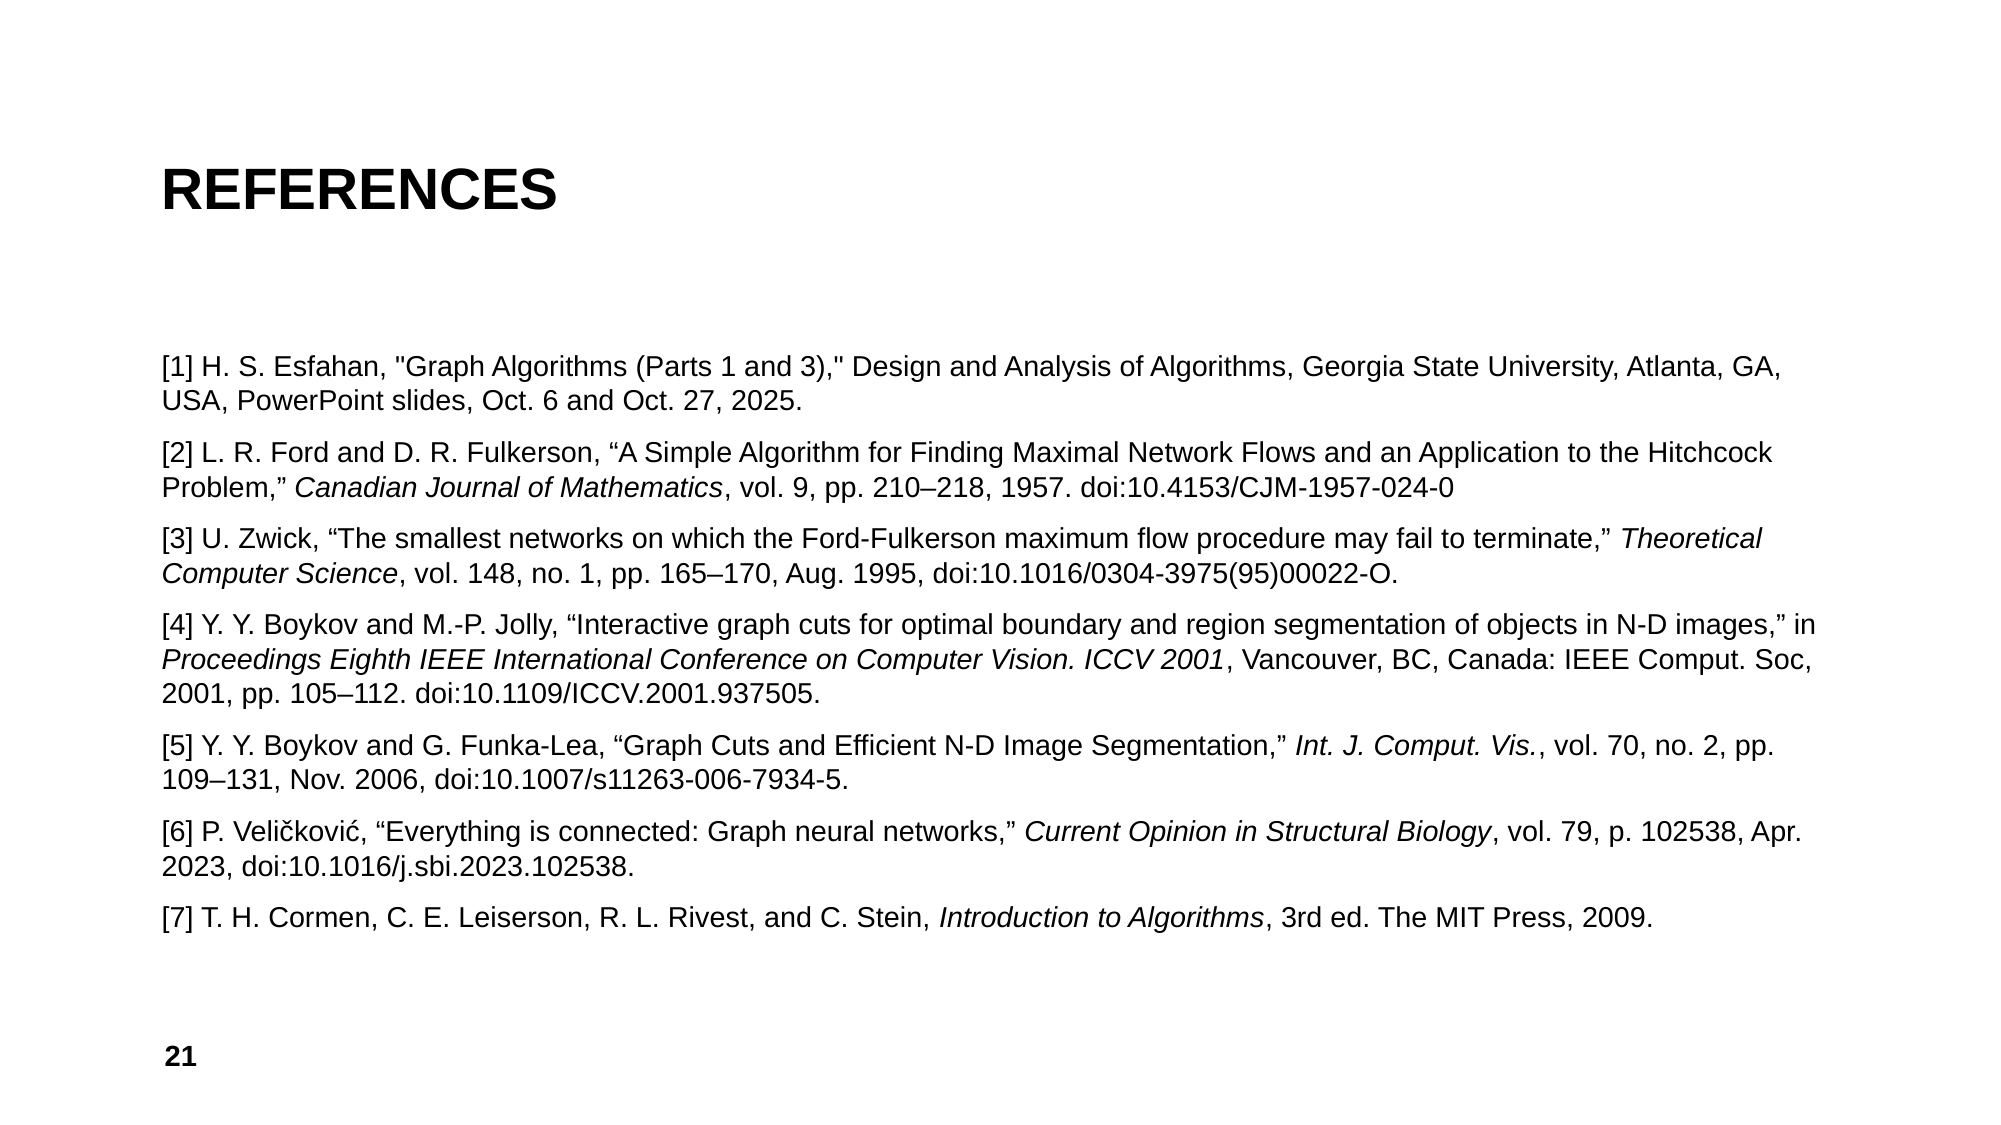

# References
[1] H. S. Esfahan, "Graph Algorithms (Parts 1 and 3)," Design and Analysis of Algorithms, Georgia State University, Atlanta, GA, USA, PowerPoint slides, Oct. 6 and Oct. 27, 2025.
[2] L. R. Ford and D. R. Fulkerson, “A Simple Algorithm for Finding Maximal Network Flows and an Application to the Hitchcock Problem,” Canadian Journal of Mathematics, vol. 9, pp. 210–218, 1957. doi:10.4153/CJM-1957-024-0
[3] U. Zwick, “The smallest networks on which the Ford-Fulkerson maximum flow procedure may fail to terminate,” Theoretical Computer Science, vol. 148, no. 1, pp. 165–170, Aug. 1995, doi:10.1016/0304-3975(95)00022-O.
[4] Y. Y. Boykov and M.-P. Jolly, “Interactive graph cuts for optimal boundary and region segmentation of objects in N-D images,” in Proceedings Eighth IEEE International Conference on Computer Vision. ICCV 2001, Vancouver, BC, Canada: IEEE Comput. Soc, 2001, pp. 105–112. doi:10.1109/ICCV.2001.937505.
[5] Y. Y. Boykov and G. Funka-Lea, “Graph Cuts and Efficient N-D Image Segmentation,” Int. J. Comput. Vis., vol. 70, no. 2, pp. 109–131, Nov. 2006, doi:10.1007/s11263-006-7934-5.
[6] P. Veličković, “Everything is connected: Graph neural networks,” Current Opinion in Structural Biology, vol. 79, p. 102538, Apr. 2023, doi:10.1016/j.sbi.2023.102538.
[7] T. H. Cormen, C. E. Leiserson, R. L. Rivest, and C. Stein, Introduction to Algorithms, 3rd ed. The MIT Press, 2009.
21